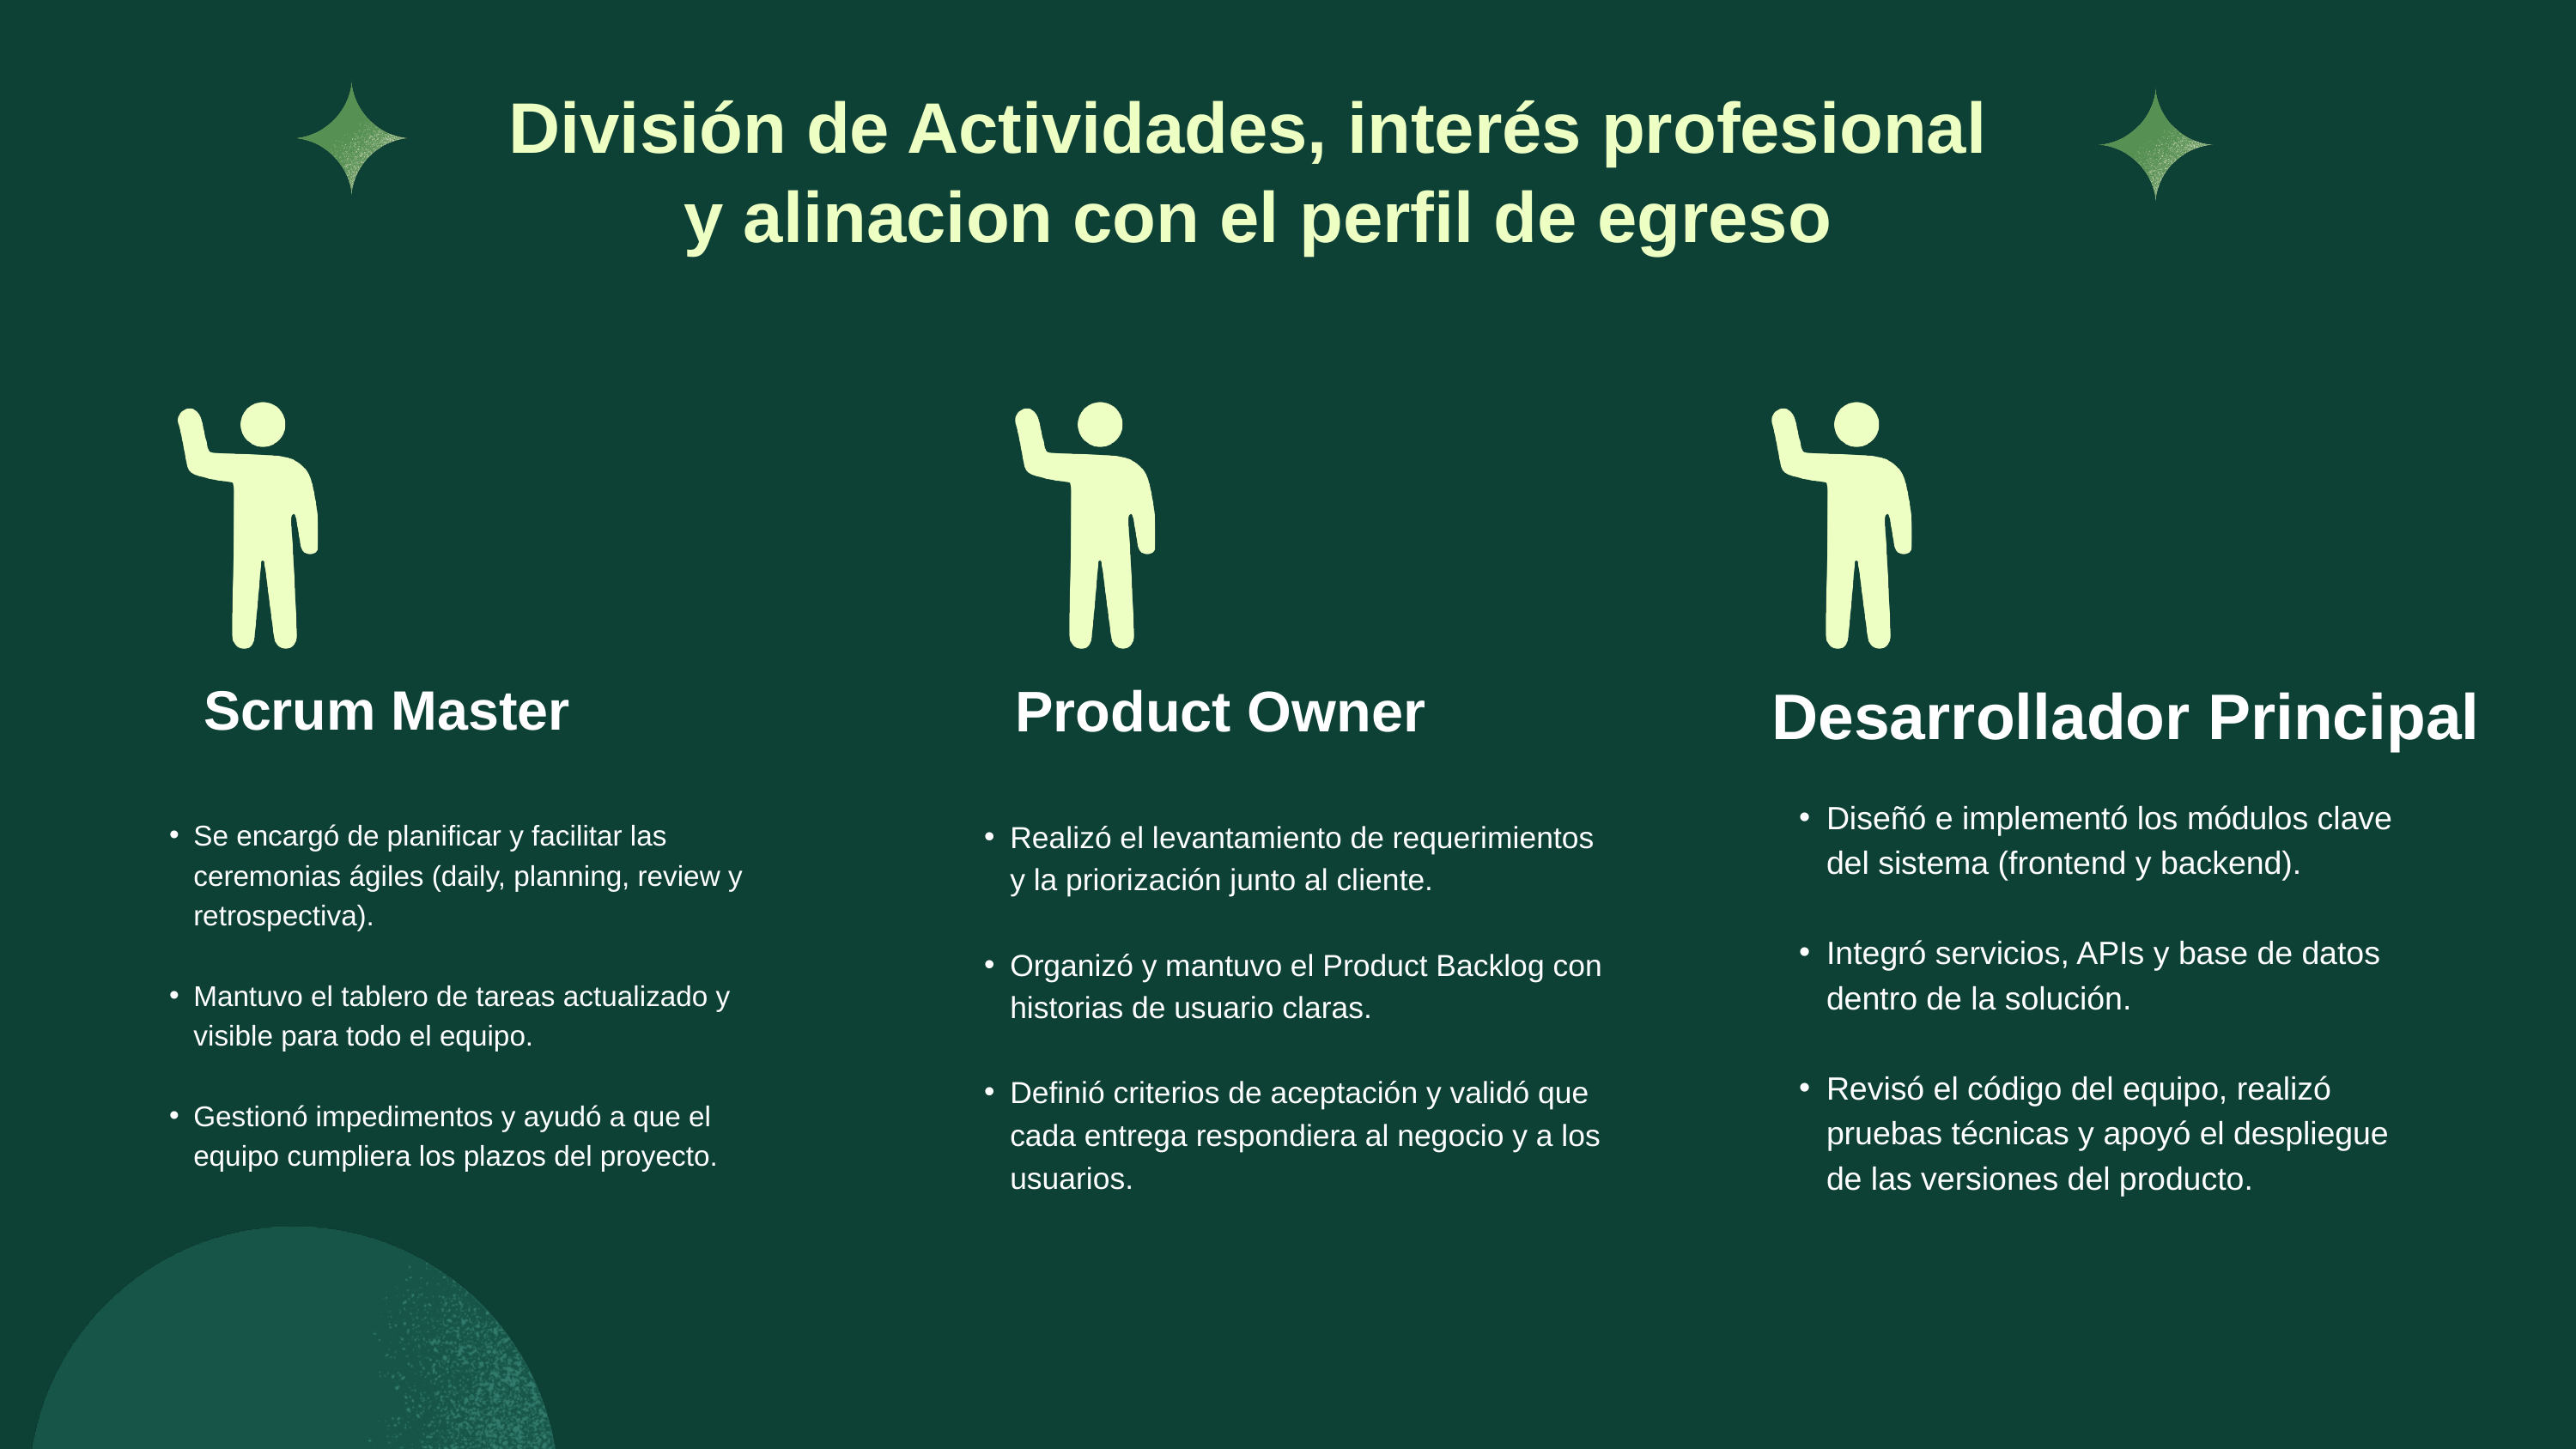

División de Actividades, interés profesional
 y alinacion con el perfil de egreso

Scrum Master
Product Owner
Desarrollador Principal
Diseñó e implementó los módulos clave del sistema (frontend y backend).

Integró servicios, APIs y base de datos dentro de la solución.

Revisó el código del equipo, realizó pruebas técnicas y apoyó el despliegue de las versiones del producto.

Se encargó de planificar y facilitar las ceremonias ágiles (daily, planning, review y retrospectiva).

Mantuvo el tablero de tareas actualizado y visible para todo el equipo.

Gestionó impedimentos y ayudó a que el equipo cumpliera los plazos del proyecto.

Realizó el levantamiento de requerimientos y la priorización junto al cliente.

Organizó y mantuvo el Product Backlog con historias de usuario claras.

Definió criterios de aceptación y validó que cada entrega respondiera al negocio y a los usuarios.